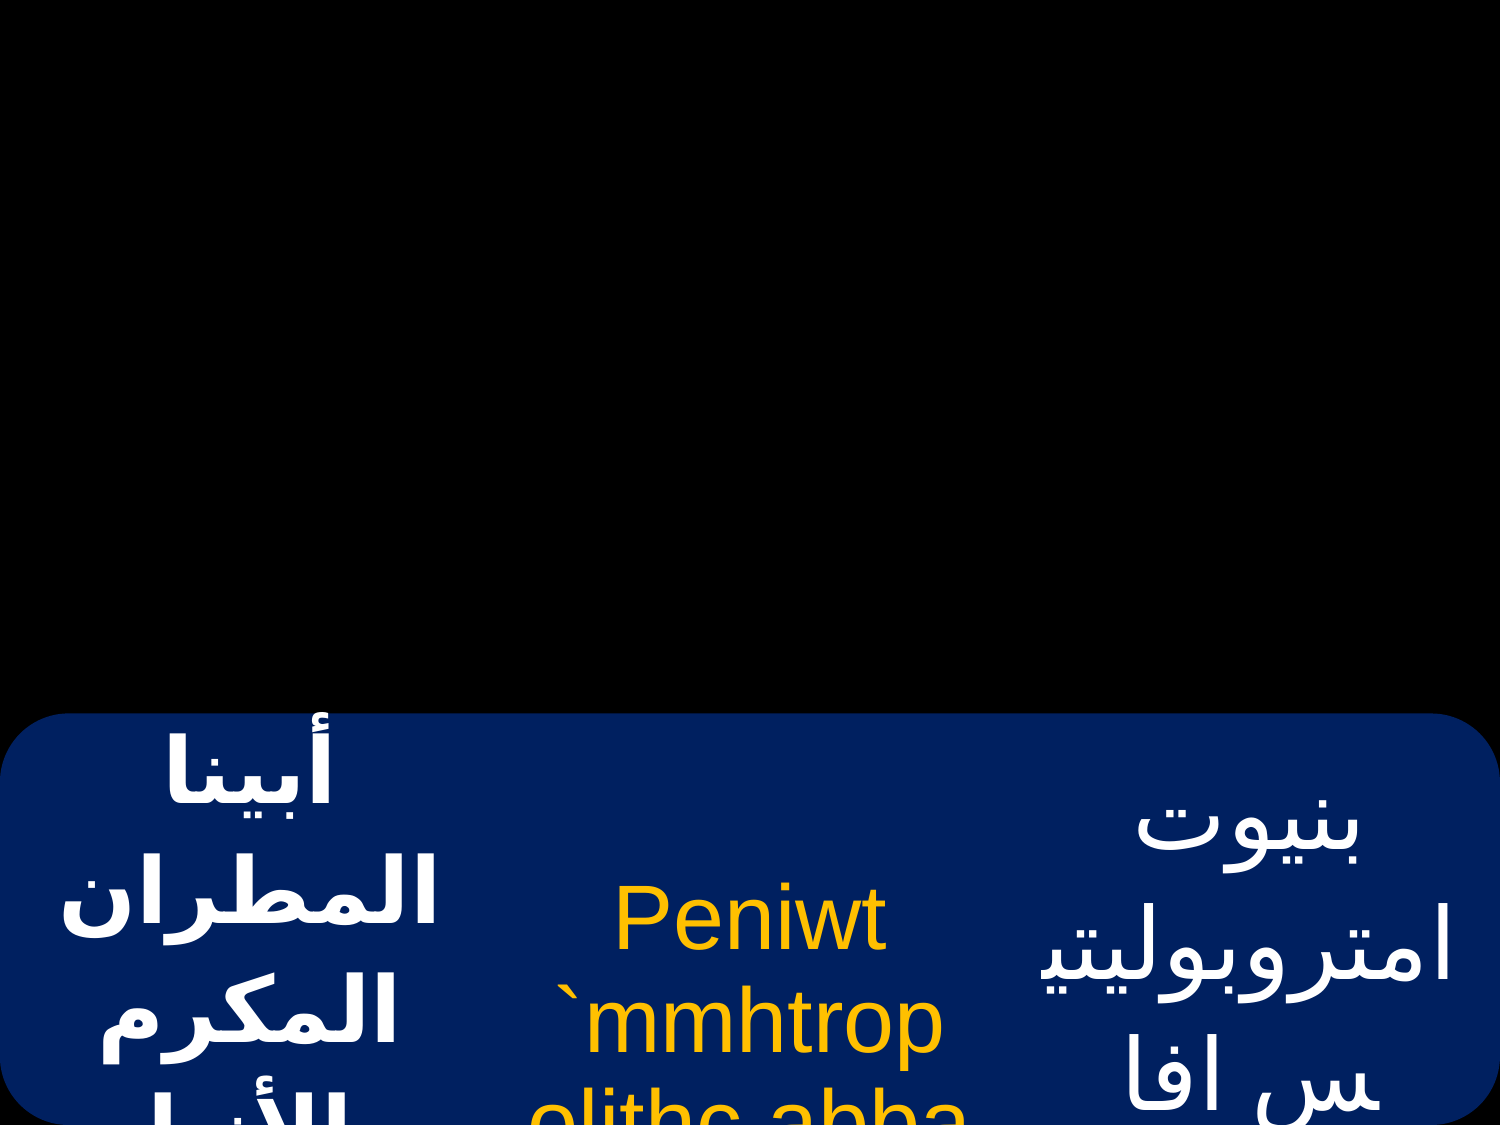

| أبينا المطران المكرم الأنبا دانيال | Peniwt `mmhtrop olithc abba | بنيوت امتروبوليتيس افا دانيال) |
| --- | --- | --- |